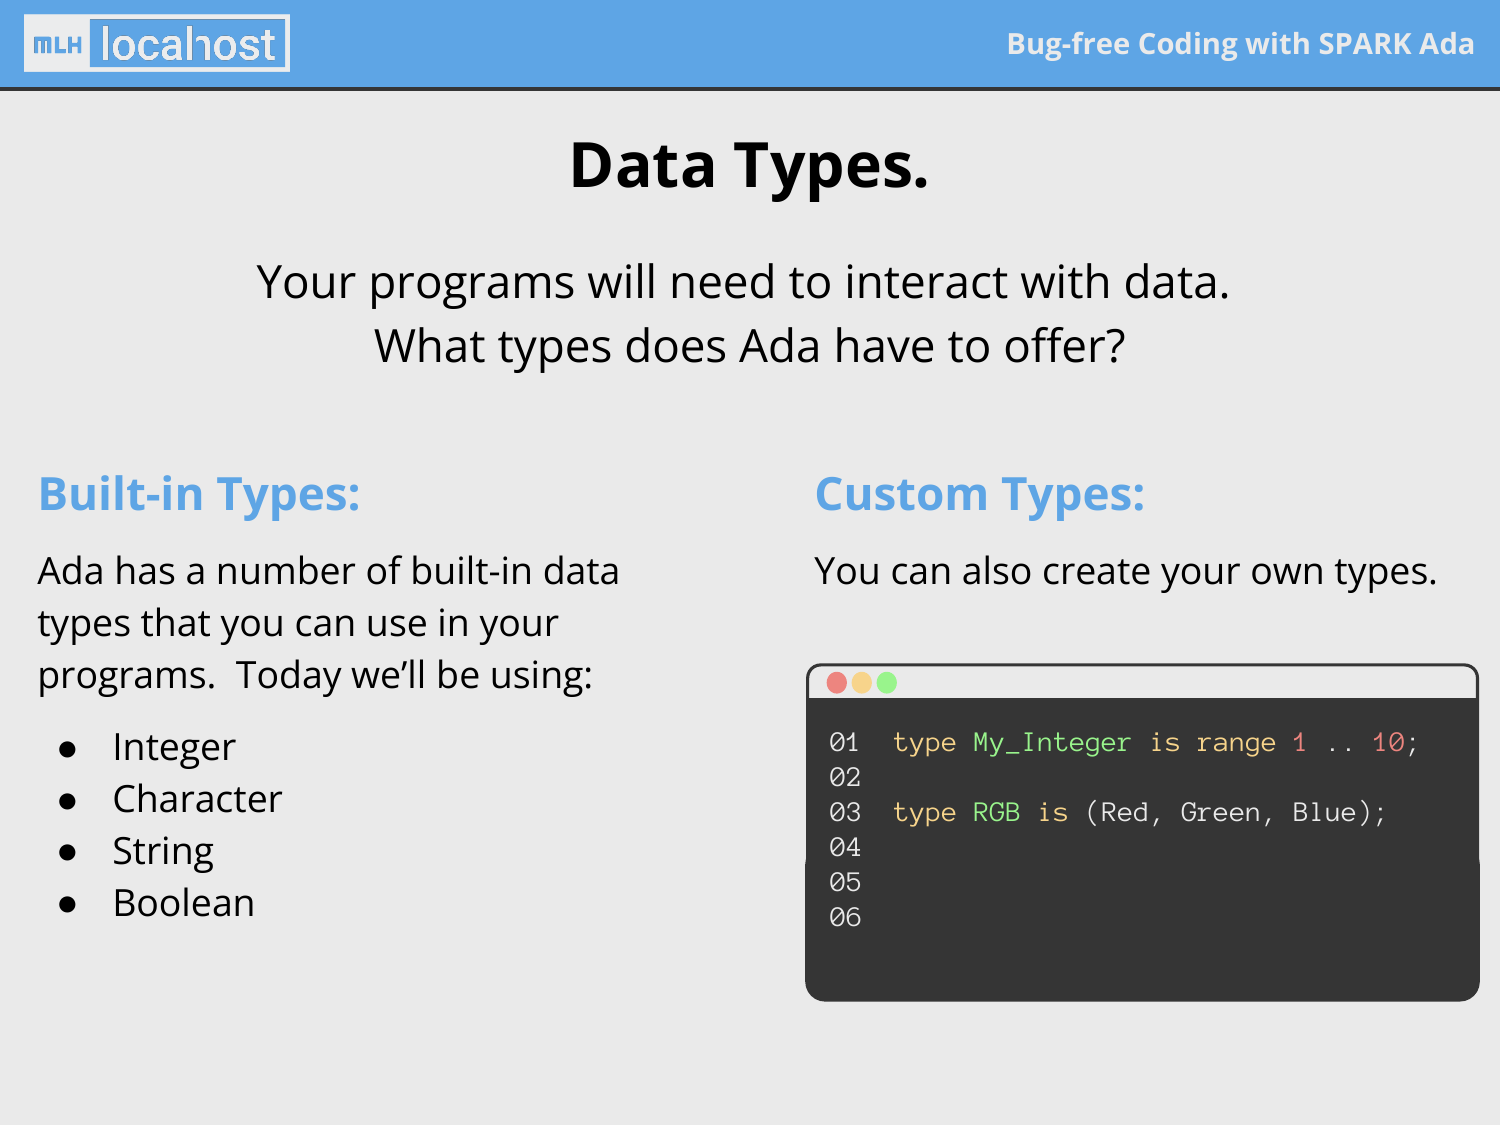

Data Types.
Your programs will need to interact with data.
What types does Ada have to offer?
Built-in Types:
Ada has a number of built-in data types that you can use in your programs.  Today we’ll be using:
Integer
Character
String
Boolean
Custom Types:
You can also create your own types.

01
02
03
04
05
06
type My_Integer is range 1 .. 10;

type RGB is (Red, Green, Blue);